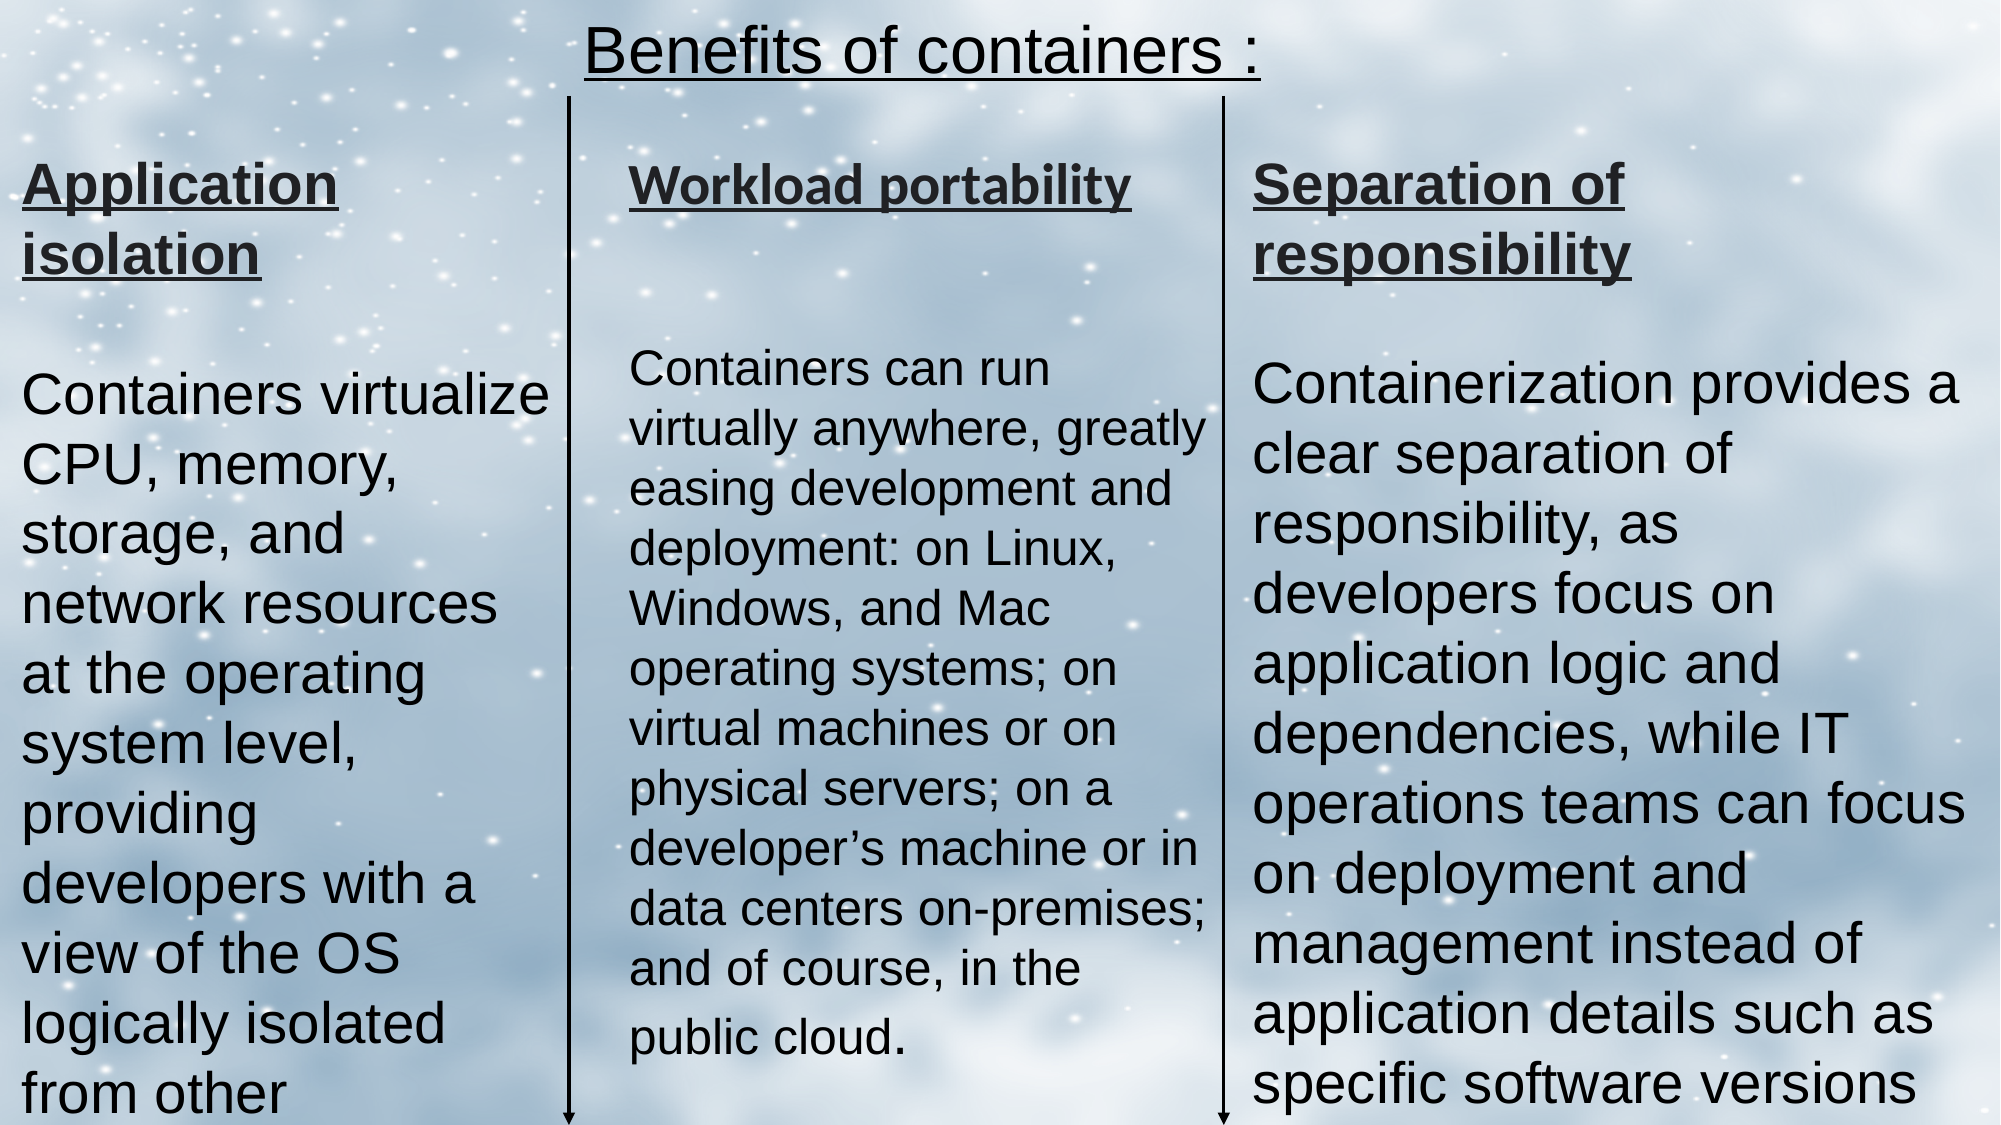

Benefits of containers :
Application isolation

Containers virtualize CPU, memory, storage, and network resources at the operating system level, providing developers with a view of the OS logically isolated from other applications.

Workload portability

Containers can run virtually anywhere, greatly easing development and deployment: on Linux, Windows, and Mac operating systems; on virtual machines or on physical servers; on a developer’s machine or in data centers on-premises; and of course, in the public cloud.
Separation of responsibility

Containerization provides a clear separation of responsibility, as developers focus on application logic and dependencies, while IT operations teams can focus on deployment and management instead of application details such as specific software versions and configurations.